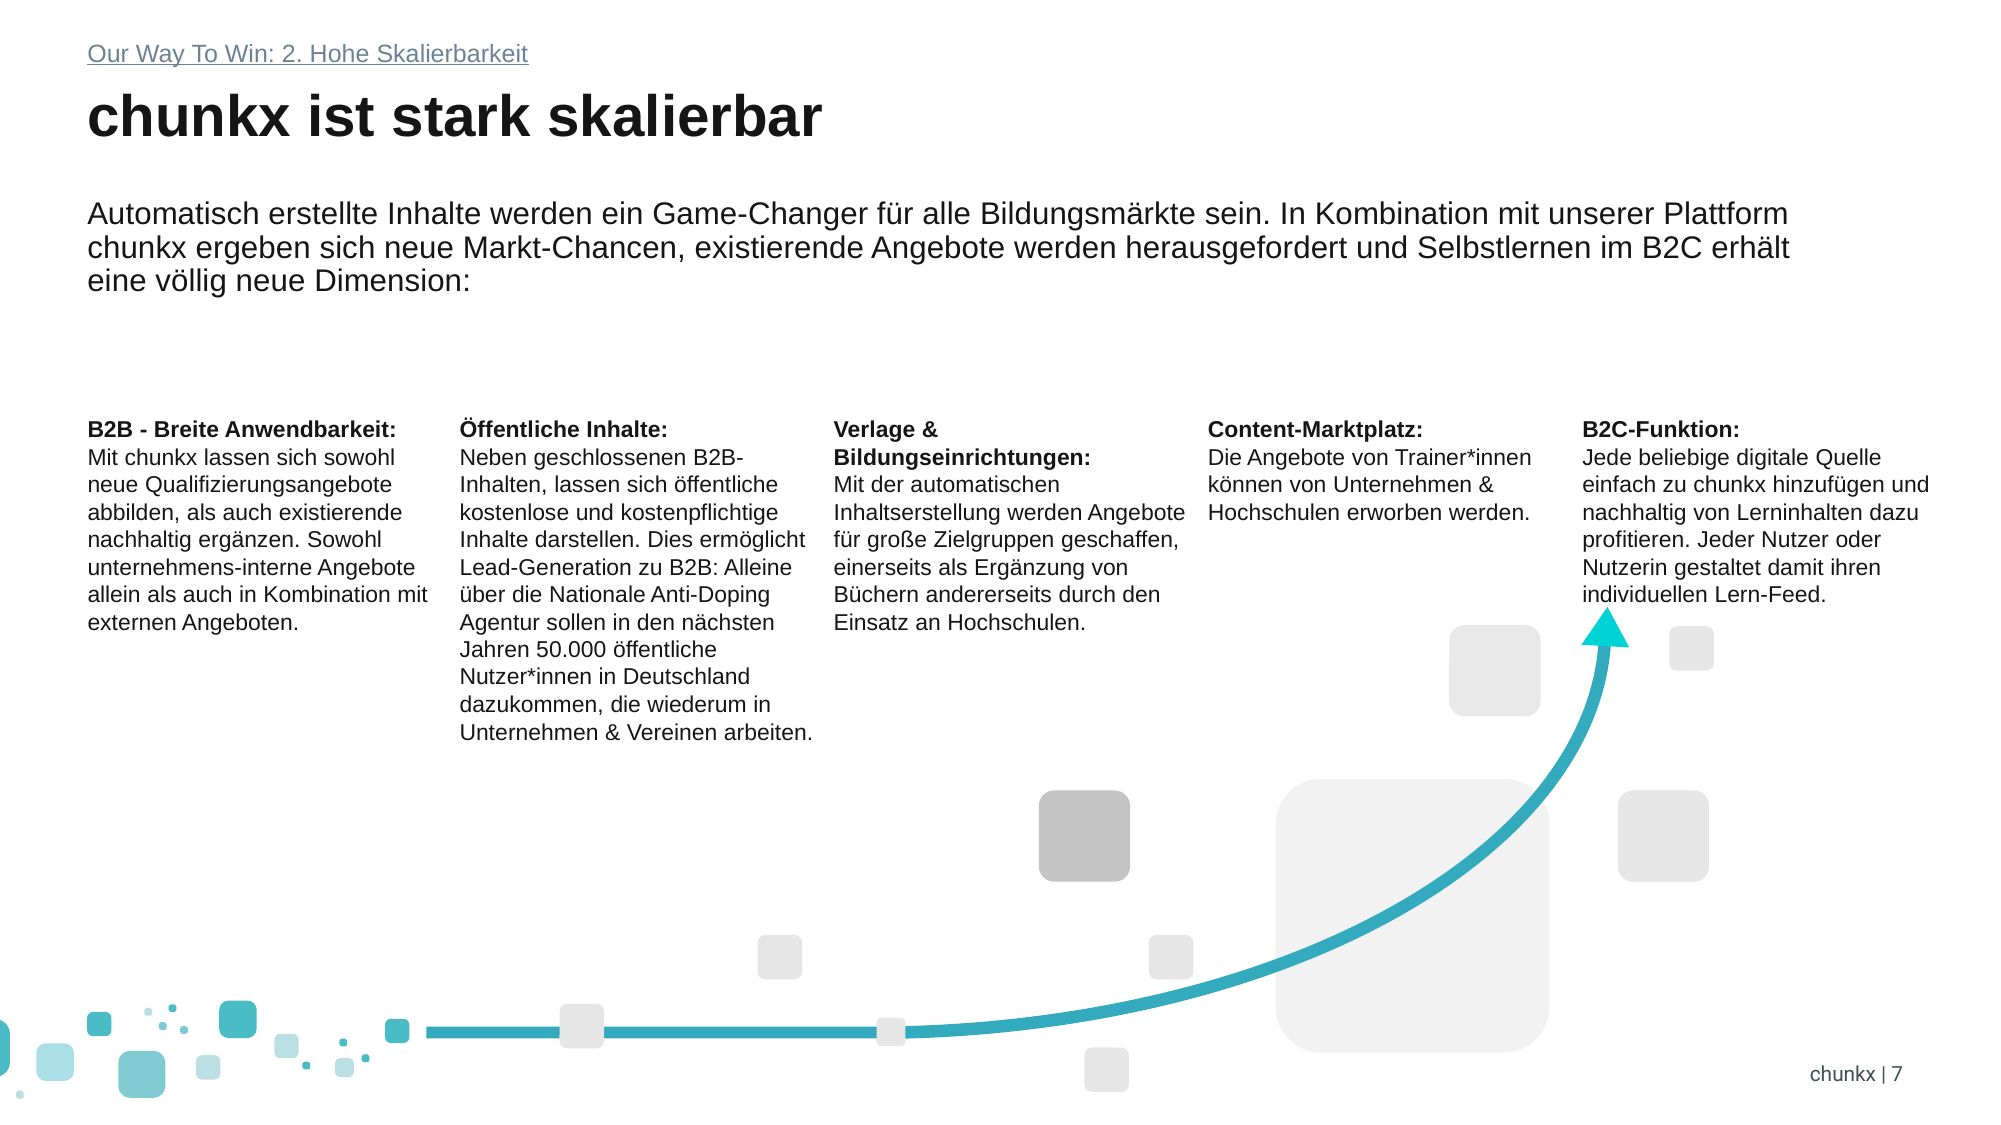

Our Way To Win: 2. Hohe Skalierbarkeit
chunkx ist stark skalierbar
Automatisch erstellte Inhalte werden ein Game-Changer für alle Bildungsmärkte sein. In Kombination mit unserer Plattform chunkx ergeben sich neue Markt-Chancen, existierende Angebote werden herausgefordert und Selbstlernen im B2C erhält eine völlig neue Dimension:

B2B - Breite Anwendbarkeit:
Mit chunkx lassen sich sowohl neue Qualifizierungsangebote abbilden, als auch existierende nachhaltig ergänzen. Sowohl unternehmens-interne Angebote  allein als auch in Kombination mit externen Angeboten.
Öffentliche Inhalte:
Neben geschlossenen B2B-Inhalten, lassen sich öffentliche kostenlose und kostenpflichtige Inhalte darstellen. Dies ermöglicht Lead-Generation zu B2B: Alleine über die Nationale Anti-Doping Agentur sollen in den nächsten Jahren 50.000 öffentliche Nutzer*innen in Deutschland dazukommen, die wiederum in Unternehmen & Vereinen arbeiten.
Verlage & Bildungseinrichtungen:
Mit der automatischen Inhaltserstellung werden Angebote für große Zielgruppen geschaffen, einerseits als Ergänzung von Büchern andererseits durch den Einsatz an Hochschulen.
Content-Marktplatz:
Die Angebote von Trainer*innen können von Unternehmen & Hochschulen erworben werden.
B2C-Funktion:
Jede beliebige digitale Quelle einfach zu chunkx hinzufügen und nachhaltig von Lerninhalten dazu profitieren. Jeder Nutzer oder Nutzerin gestaltet damit ihren individuellen Lern-Feed.

chunkx | 7

Automatically created content will be a game changer for all education markets. Next to enhancing our existing sales approaches in the B2B sector and allowing anyone in a company to easily create learning contents, we see the following cases as highly attractive:
Universities &
further education
Publishers &
nonfiction books
B2C
market
For the school sector, a lot of content platforms have been created. But for  further education it is not so easy. They are less centristic and professor selects and uses his / her own content. With chunkx, they will be able to provide supporting learning tasks about their subjects and lectures at the push of a button.
While others are already benefiting from providing summarizations of books, we will be able to add continuous and adaptive learning content for it. It is possible in both ways: Just use our automatic generated content or go the extra mile and tweak it with our authoring tool.
For publishers, this offers a new business model towards B2C as well as B2B.
Next to our channels published by authors, users will be able to create their own, automatically generated channels based on any digital source.
Read an interesting whitepaper about ai? Share with chunkx.
Watched a stunning learning video? Share with chunkx.